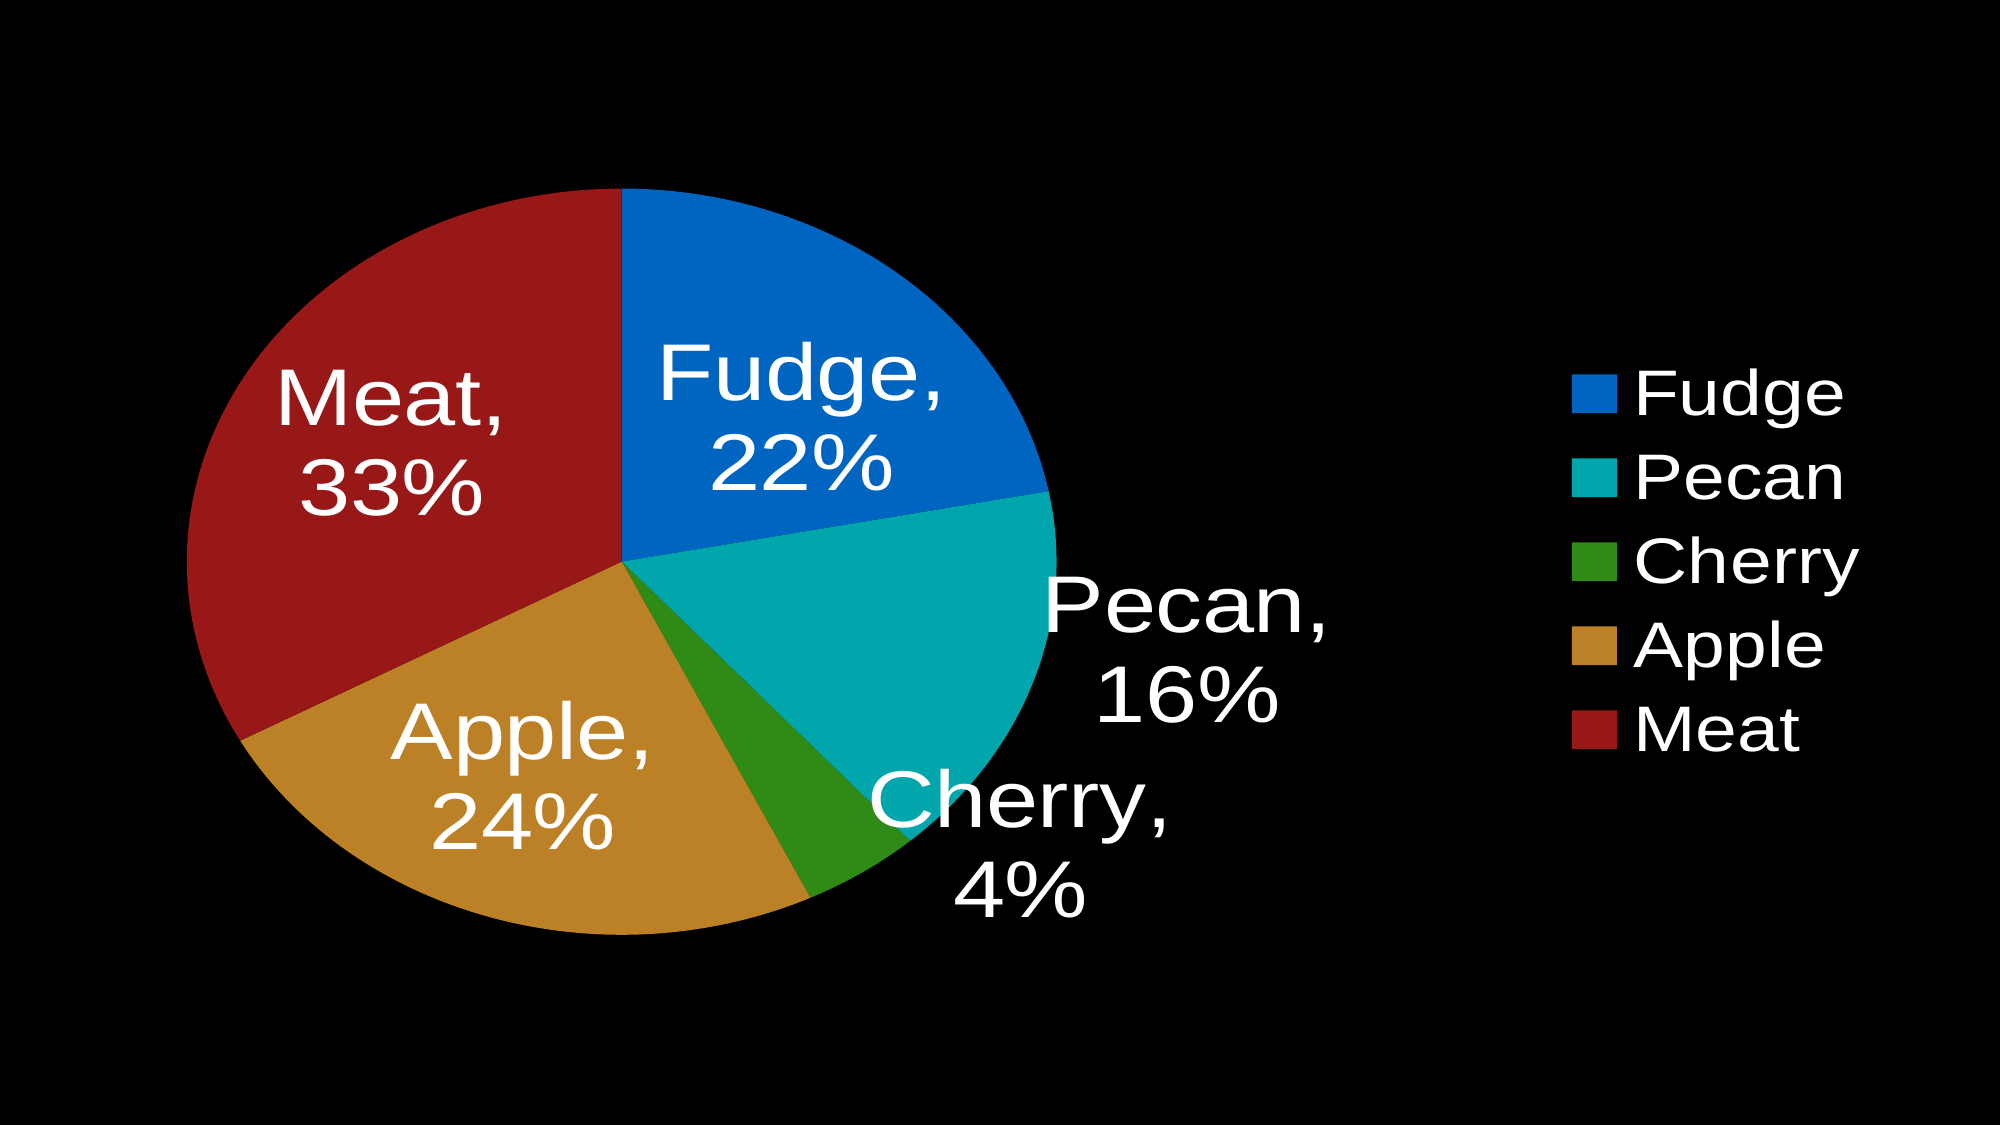

### Chart

| Category |  |
|---|---|
| Fudge | 0.21978021978021978 |
| Pecan | 0.16483516483516483 |
| Cherry | 0.04395604395604396 |
| Apple | 0.24175824175824176 |
| Meat | 0.32967032967032966 |